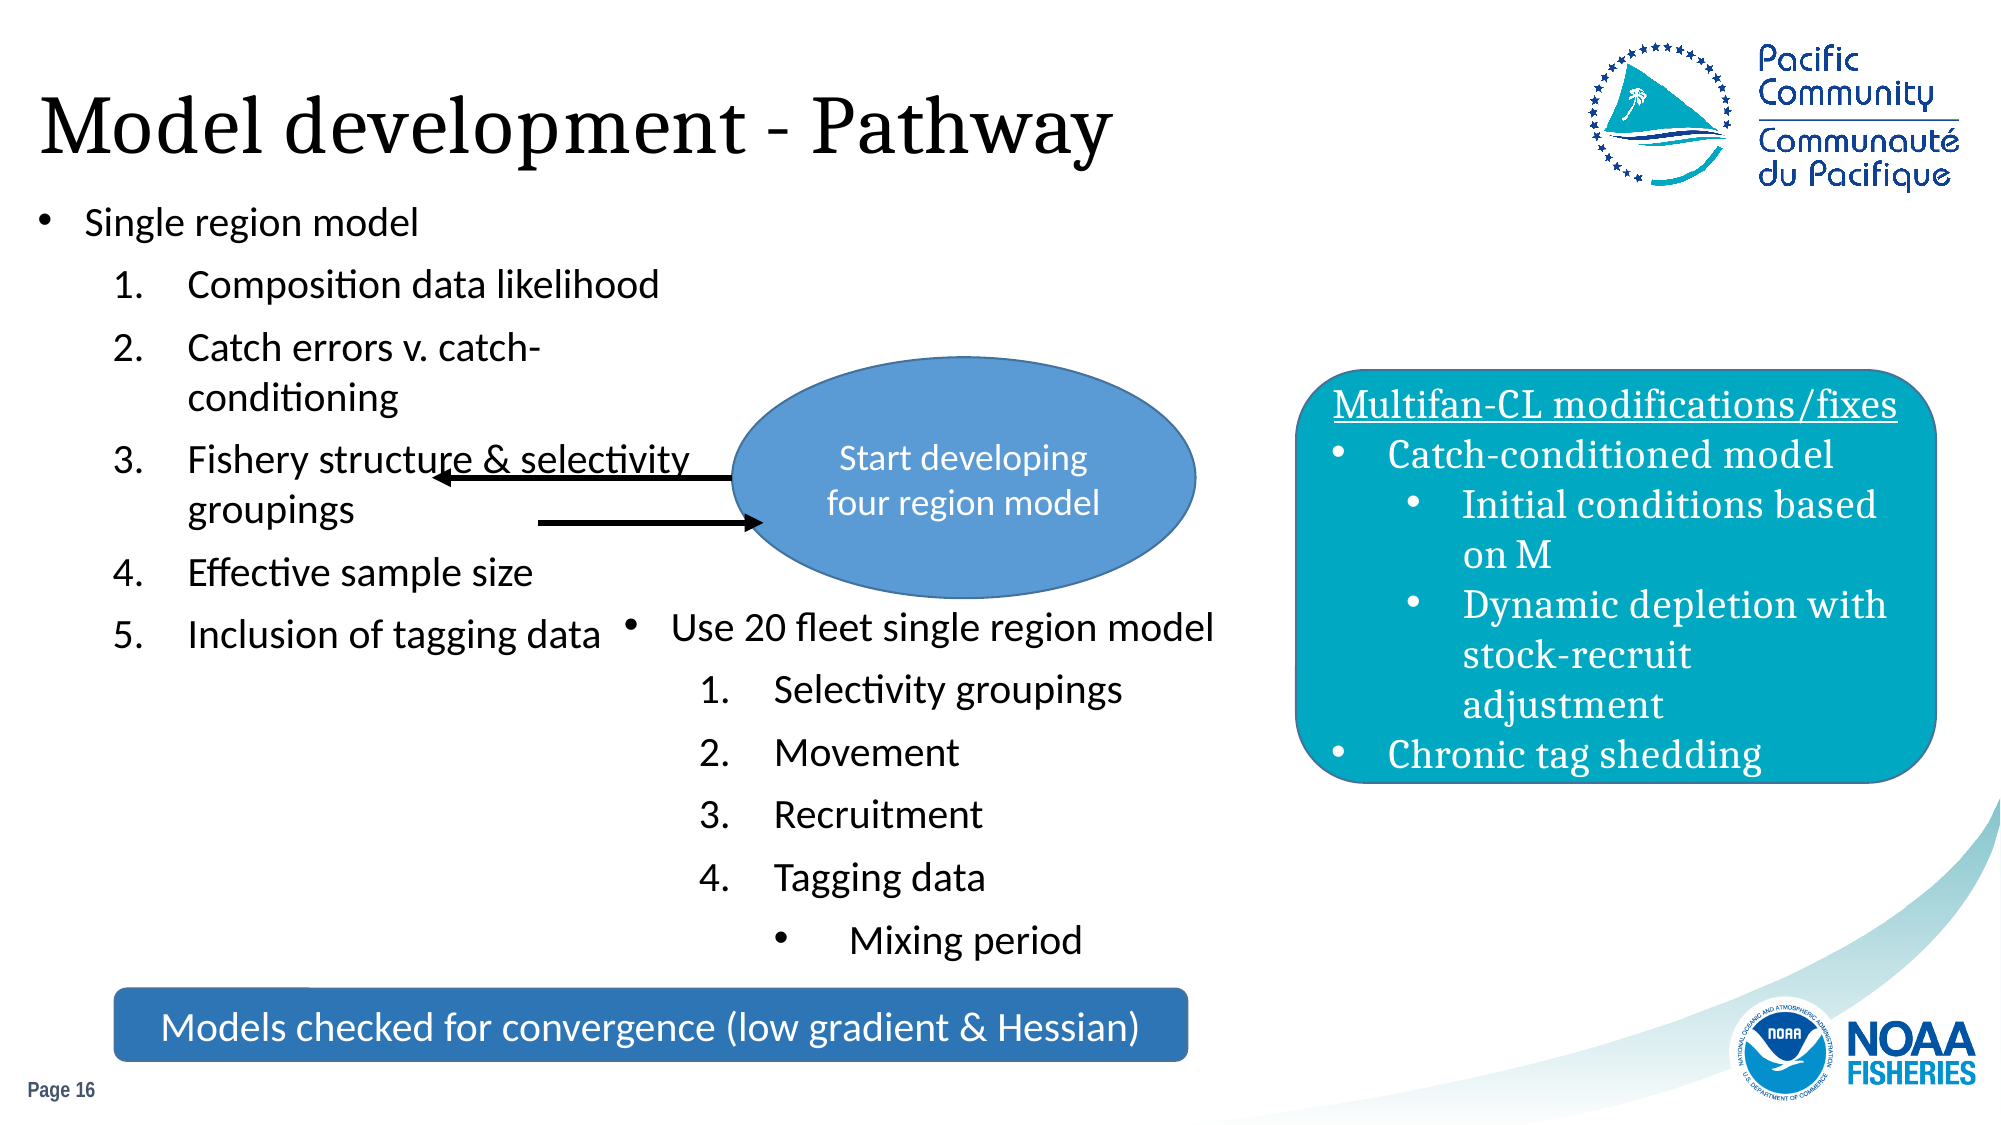

Model development - Pathway
Single region model
Composition data likelihood
Catch errors v. catch-conditioning
Fishery structure & selectivity groupings
Effective sample size
Inclusion of tagging data

Start developing four region model
Multifan-CL modifications/fixes
Catch-conditioned model
Initial conditions based on M
Dynamic depletion with stock-recruit adjustment
Chronic tag shedding
Use 20 fleet single region model
Selectivity groupings
Movement
Recruitment
Tagging data
Mixing period

Models checked for convergence (low gradient & Hessian)